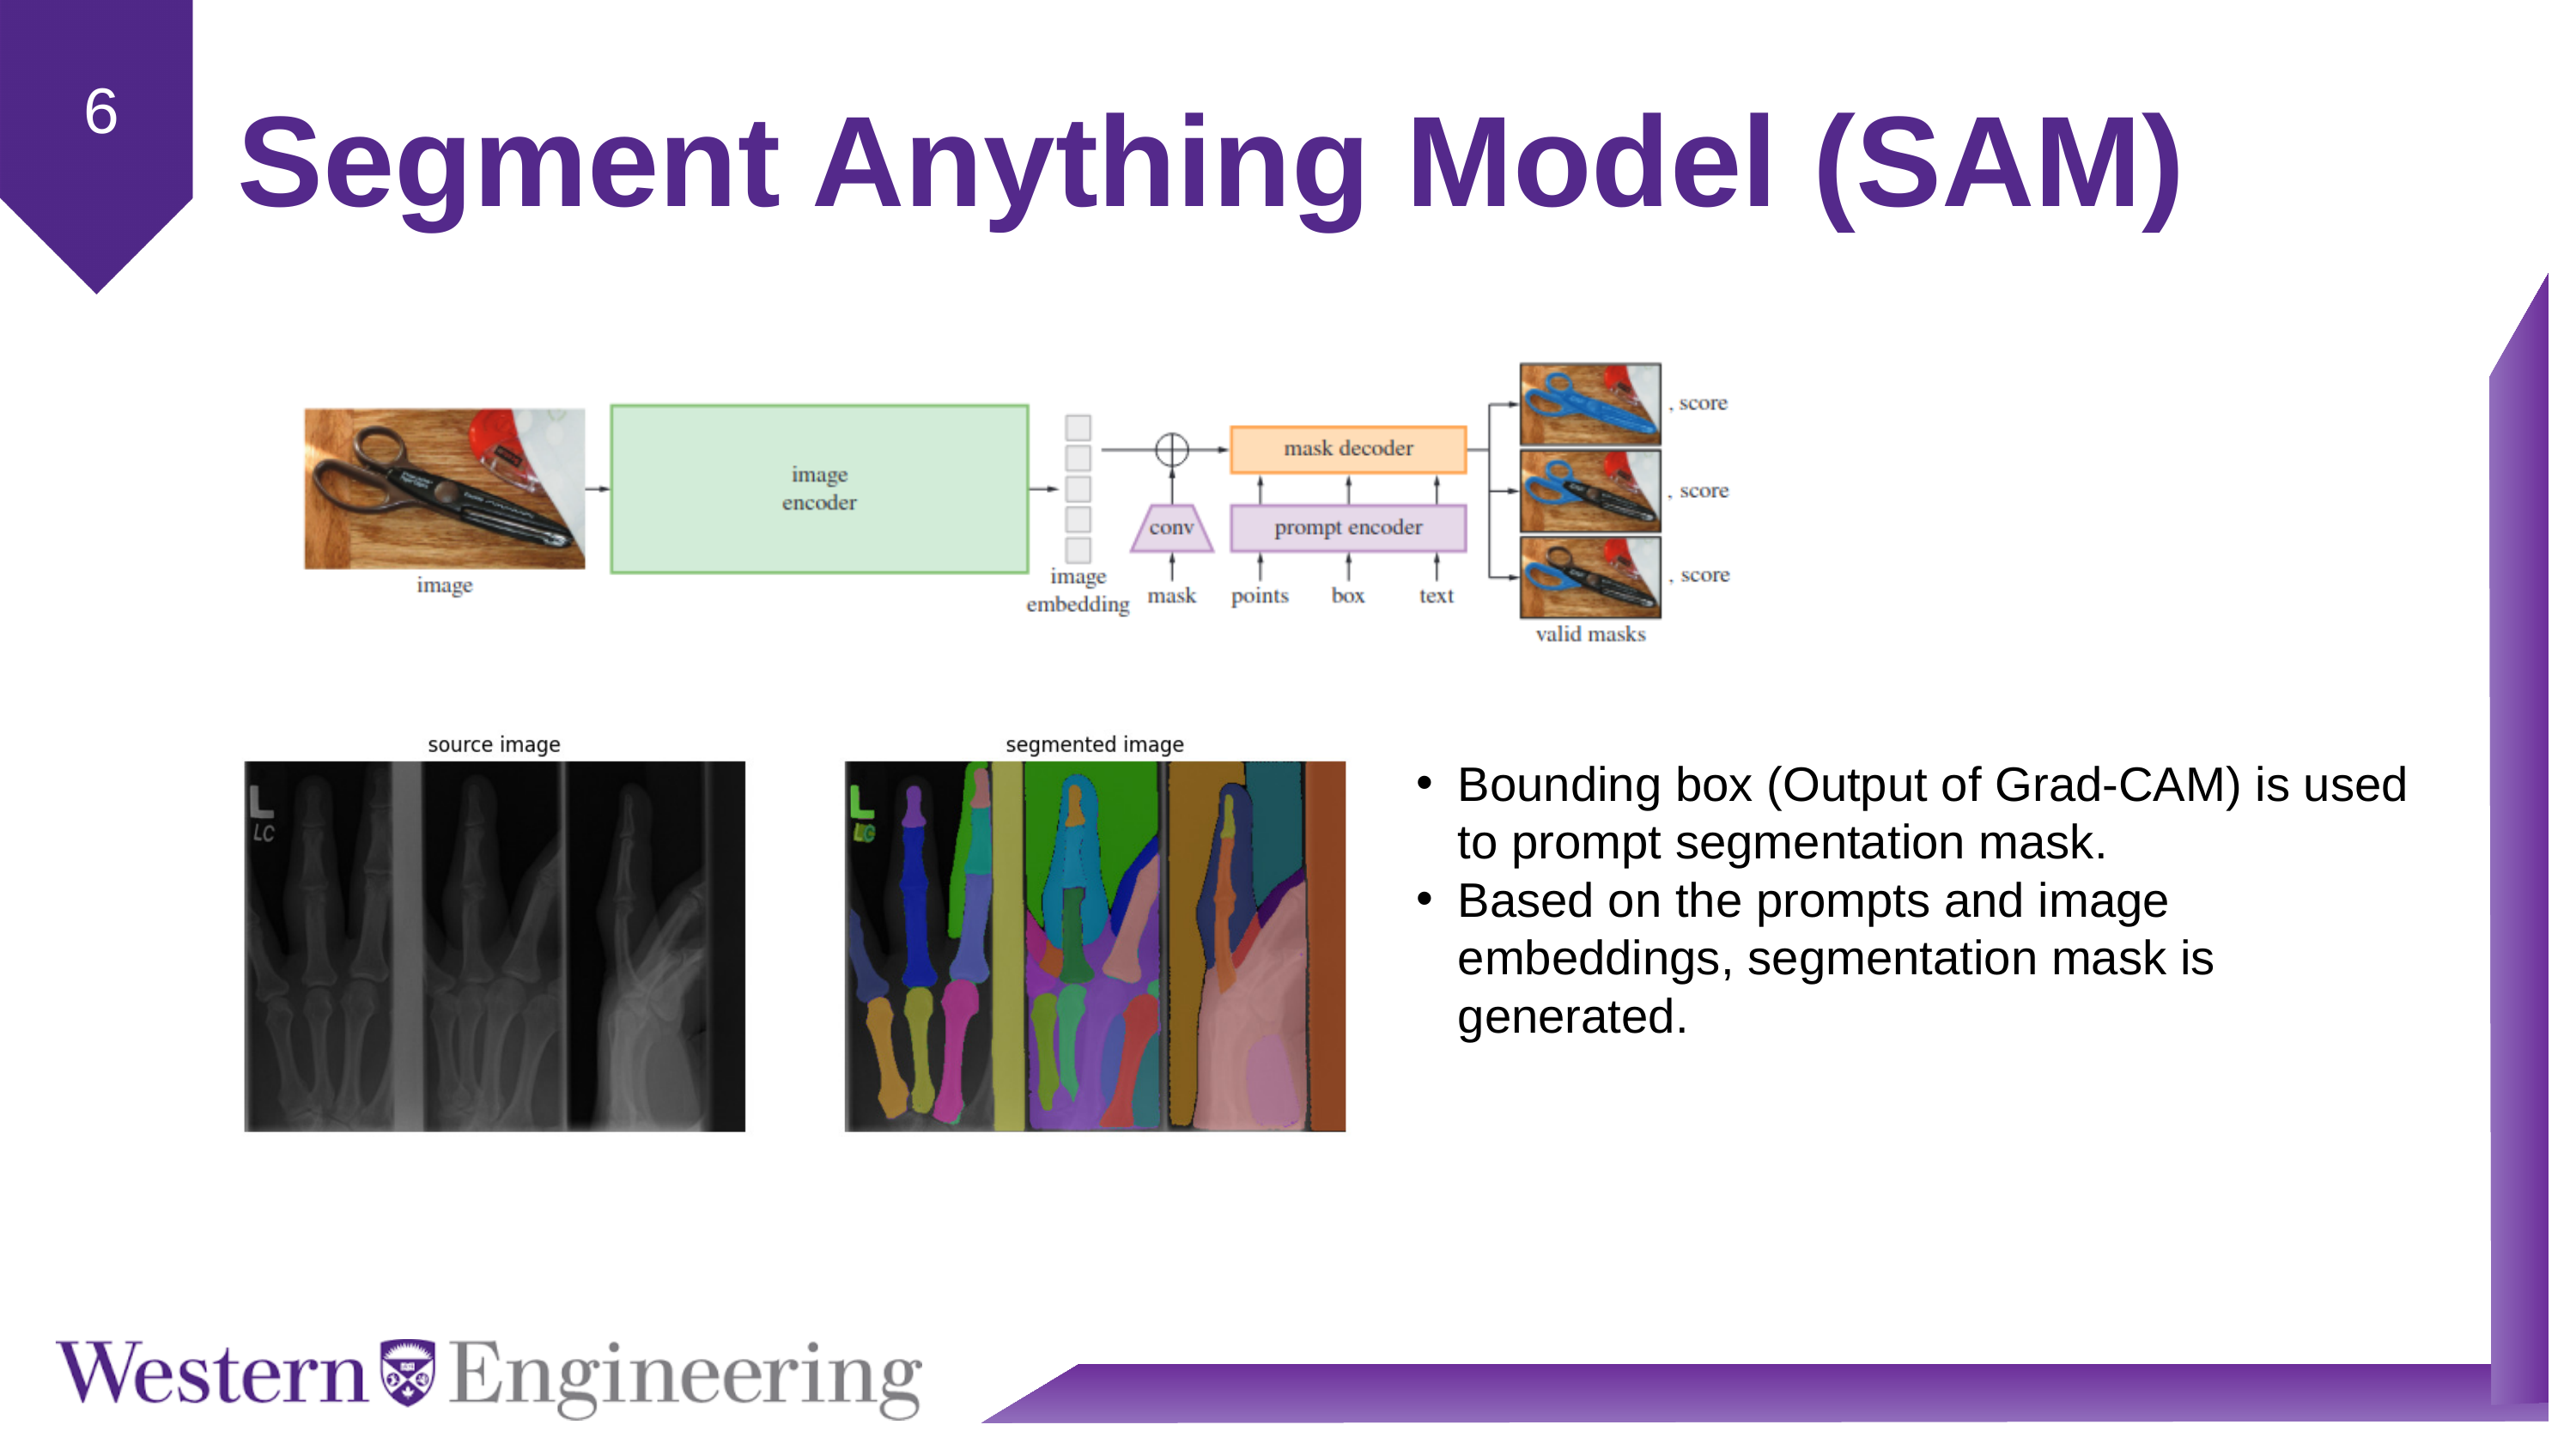

Segment Anything Model (SAM)

6

Bounding box (Output of Grad-CAM) is used to prompt segmentation mask.
Based on the prompts and image embeddings, segmentation mask is generated.